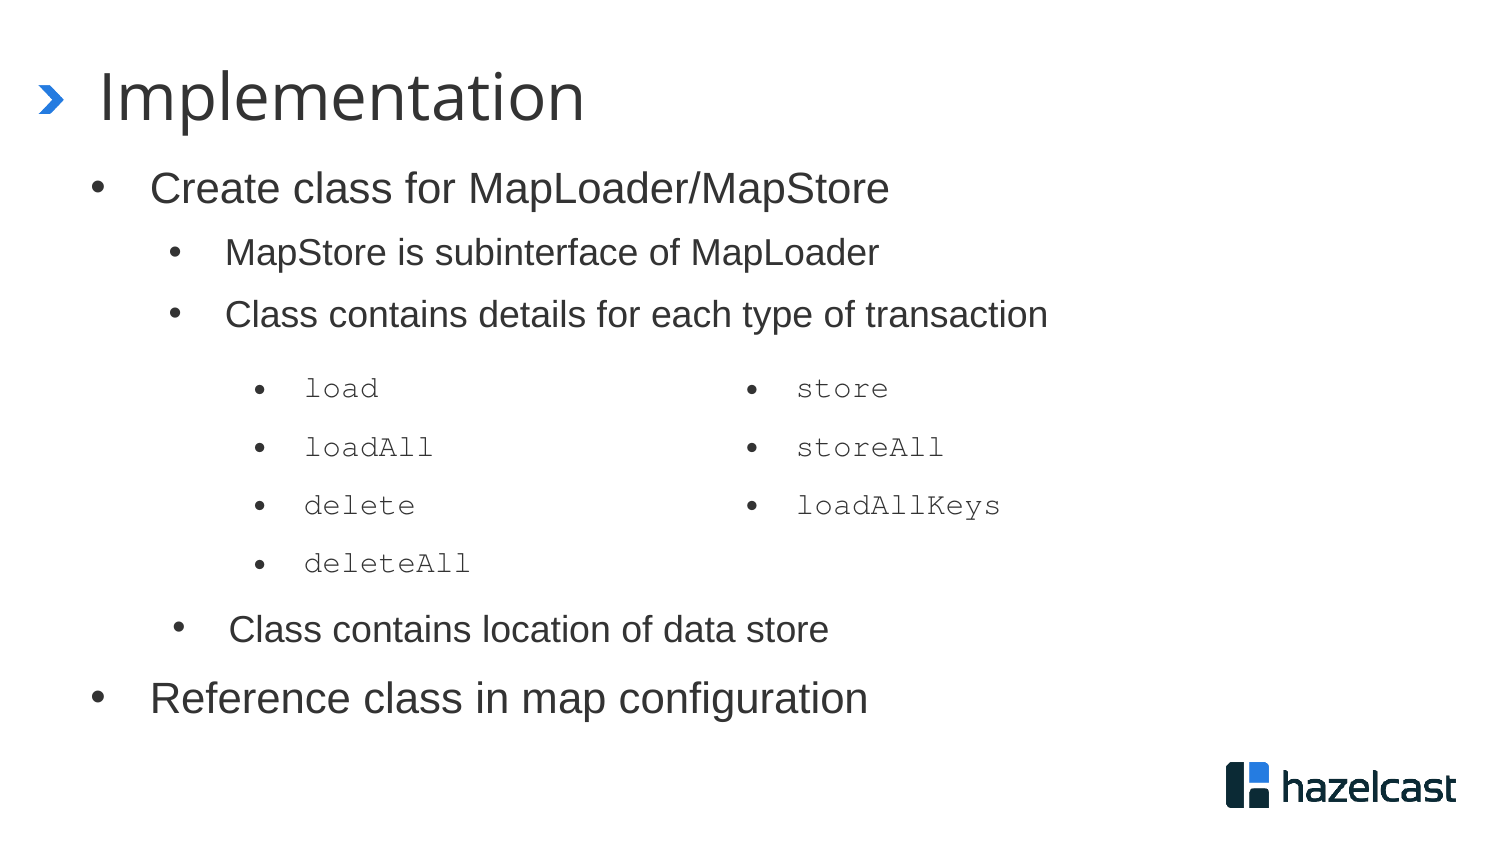

# Implementation
Create class for MapLoader/MapStore
MapStore is subinterface of MapLoader
Class contains details for each type of transaction
load
loadAll
delete
deleteAll
store
storeAll
loadAllKeys
Class contains location of data store
Reference class in map configuration